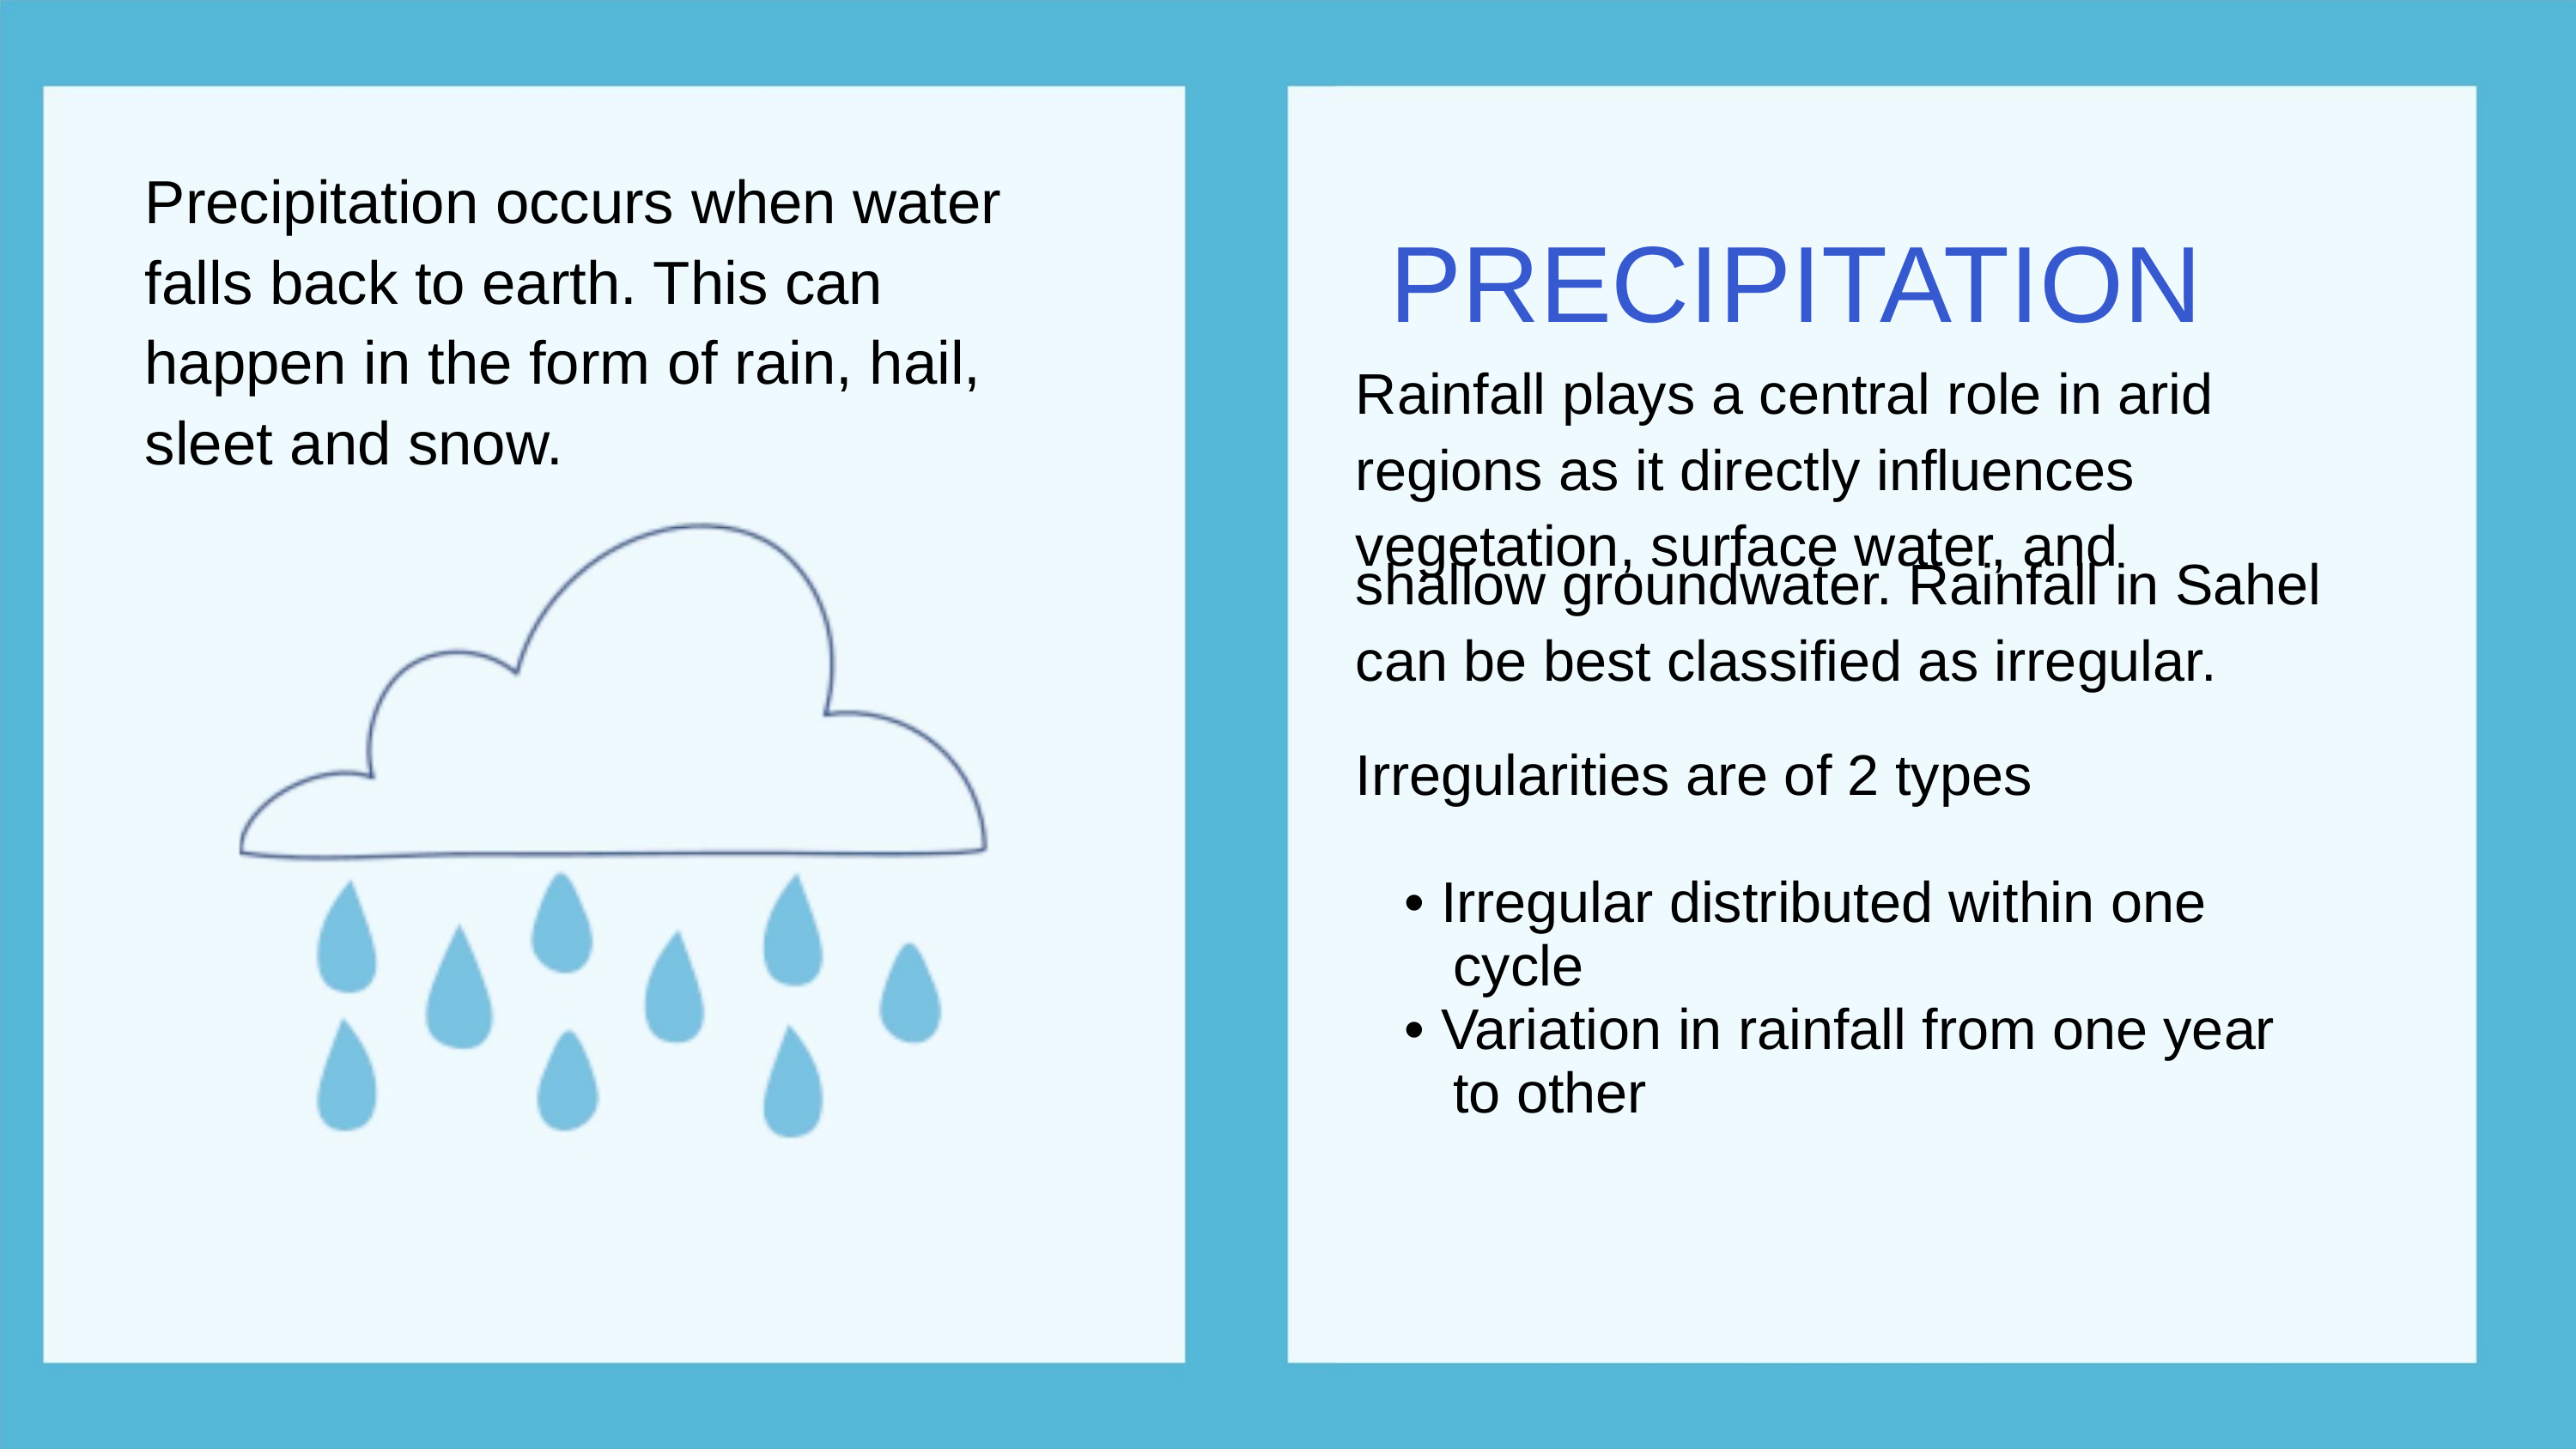

PRECIPITATION
Precipitation occurs when water
falls back to earth. This can
happen in the form of rain, hail,
sleet and snow.
Rainfall plays a central role in arid
regions as it directly influences
vegetation, surface water, and
shallow groundwater. Rainfall in Sahel
can be best classified as irregular.
Irregularities are of 2 types
• Irregular distributed within one
cycle
• Variation in rainfall from one year
to other